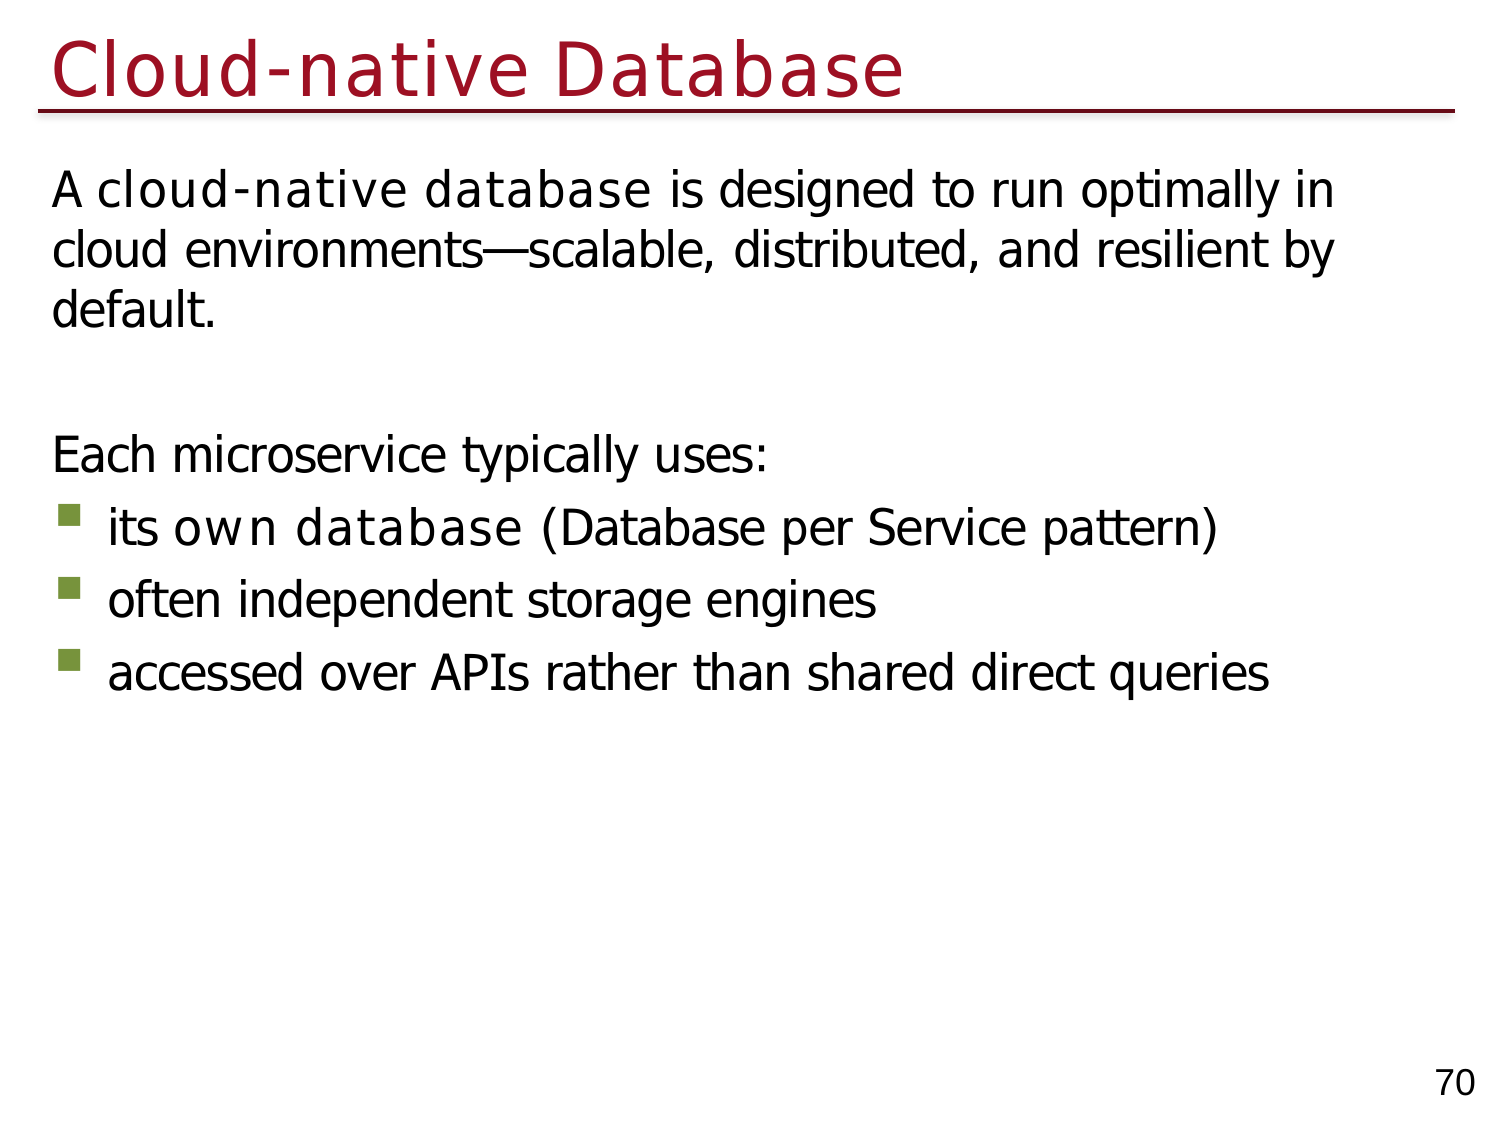

# Cloud-native Database
A cloud-native database is designed to run optimally in cloud environments—scalable, distributed, and resilient by default.

Each microservice typically uses:
its own database (Database per Service pattern)
often independent storage engines
accessed over APIs rather than shared direct queries

70